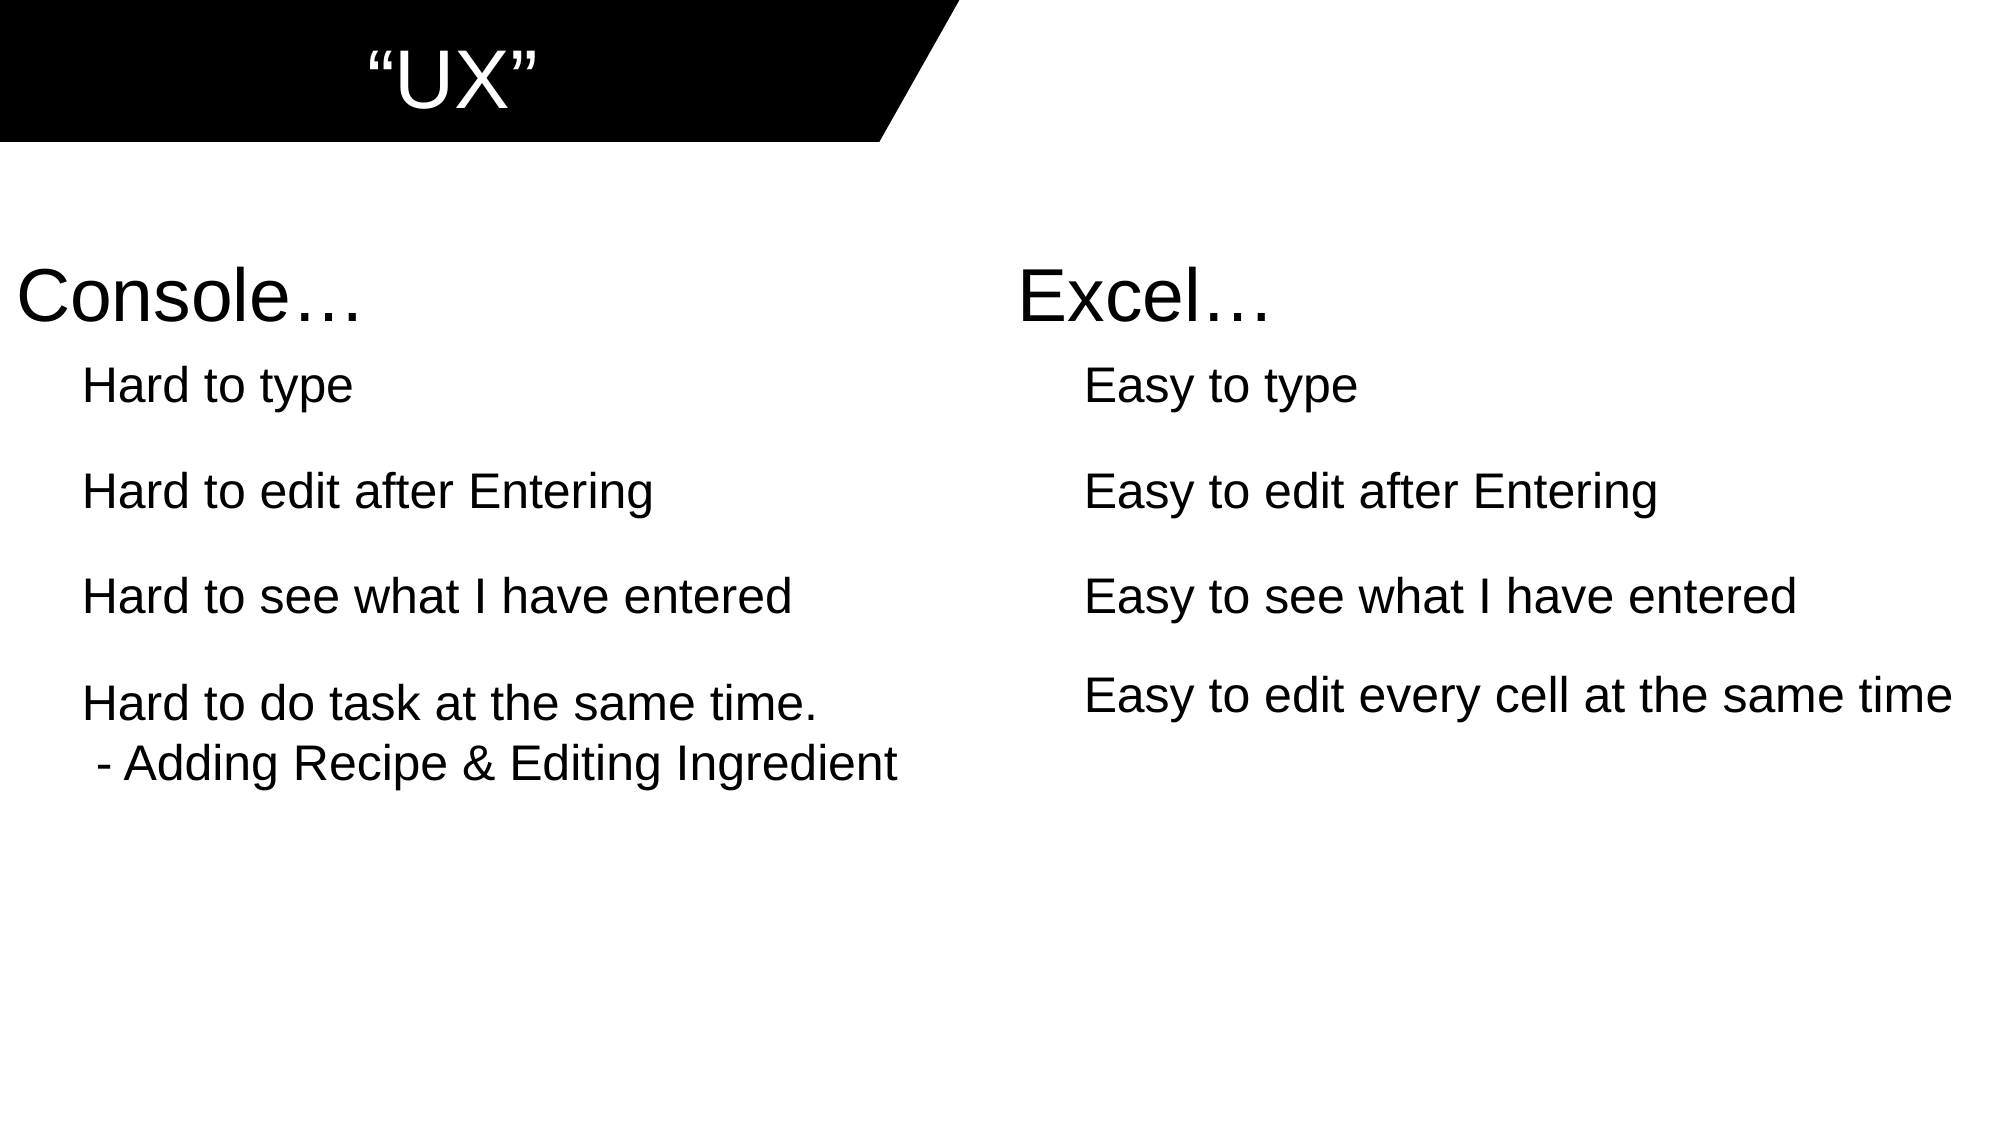

“UX”
Console…
Excel…
Hard to type
Easy to type
Hard to edit after Entering
Easy to edit after Entering
Hard to see what I have entered
Easy to see what I have entered
Easy to edit every cell at the same time
Hard to do task at the same time.
 - Adding Recipe & Editing Ingredient